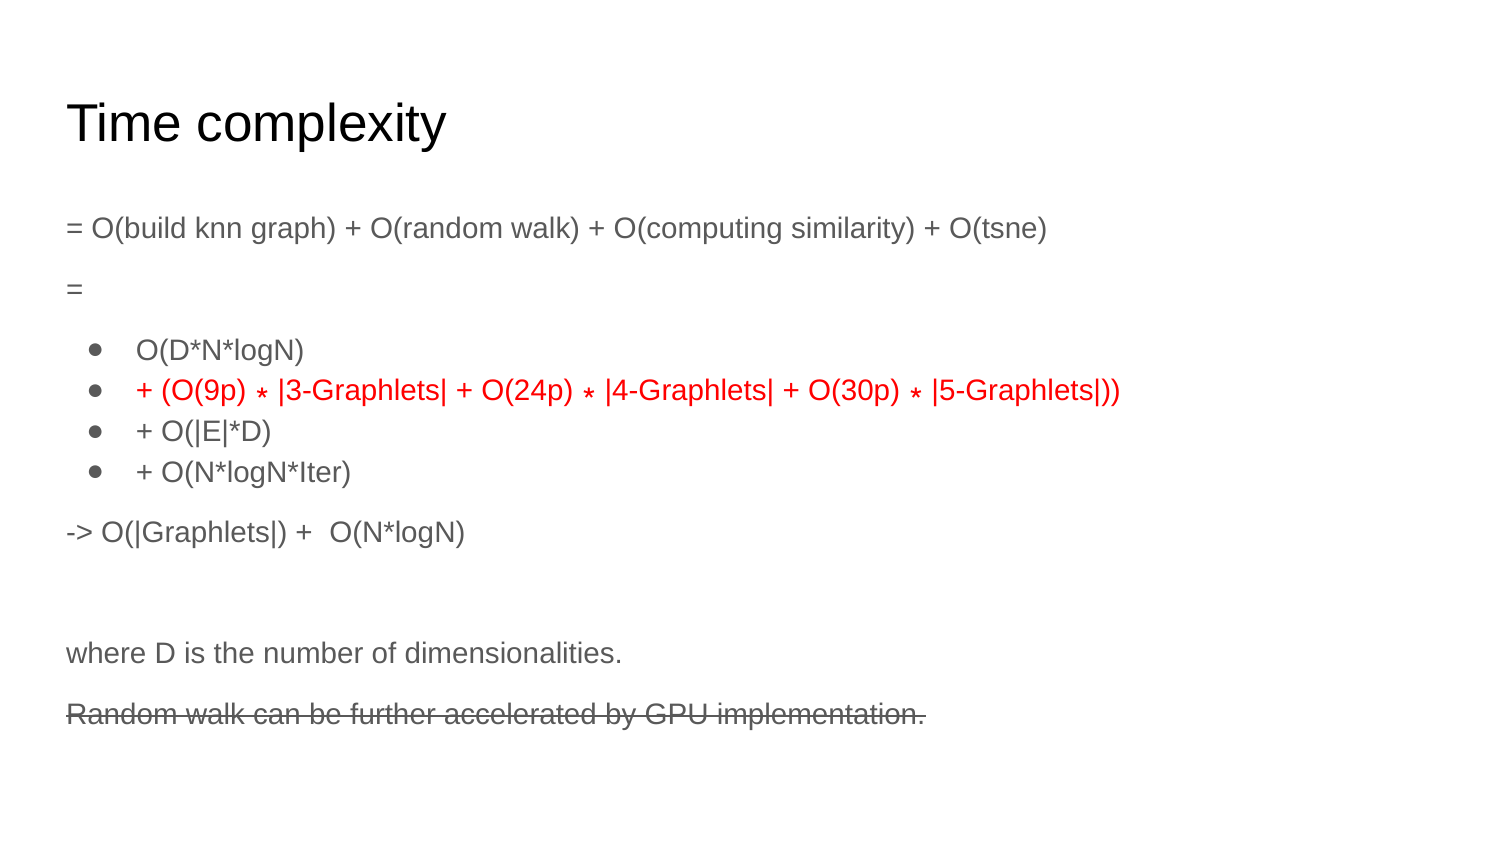

# Time complexity
= O(build knn graph) + O(random walk) + O(computing similarity) + O(tsne)
=
O(D*N*logN)
+ (O(9p) ∗ |3-Graphlets| + O(24p) ∗ |4-Graphlets| + O(30p) ∗ |5-Graphlets|))
+ O(|E|*D)
+ O(N*logN*Iter)
-> O(|Graphlets|) +  O(N*logN)

where D is the number of dimensionalities.
Random walk can be further accelerated by GPU implementation.